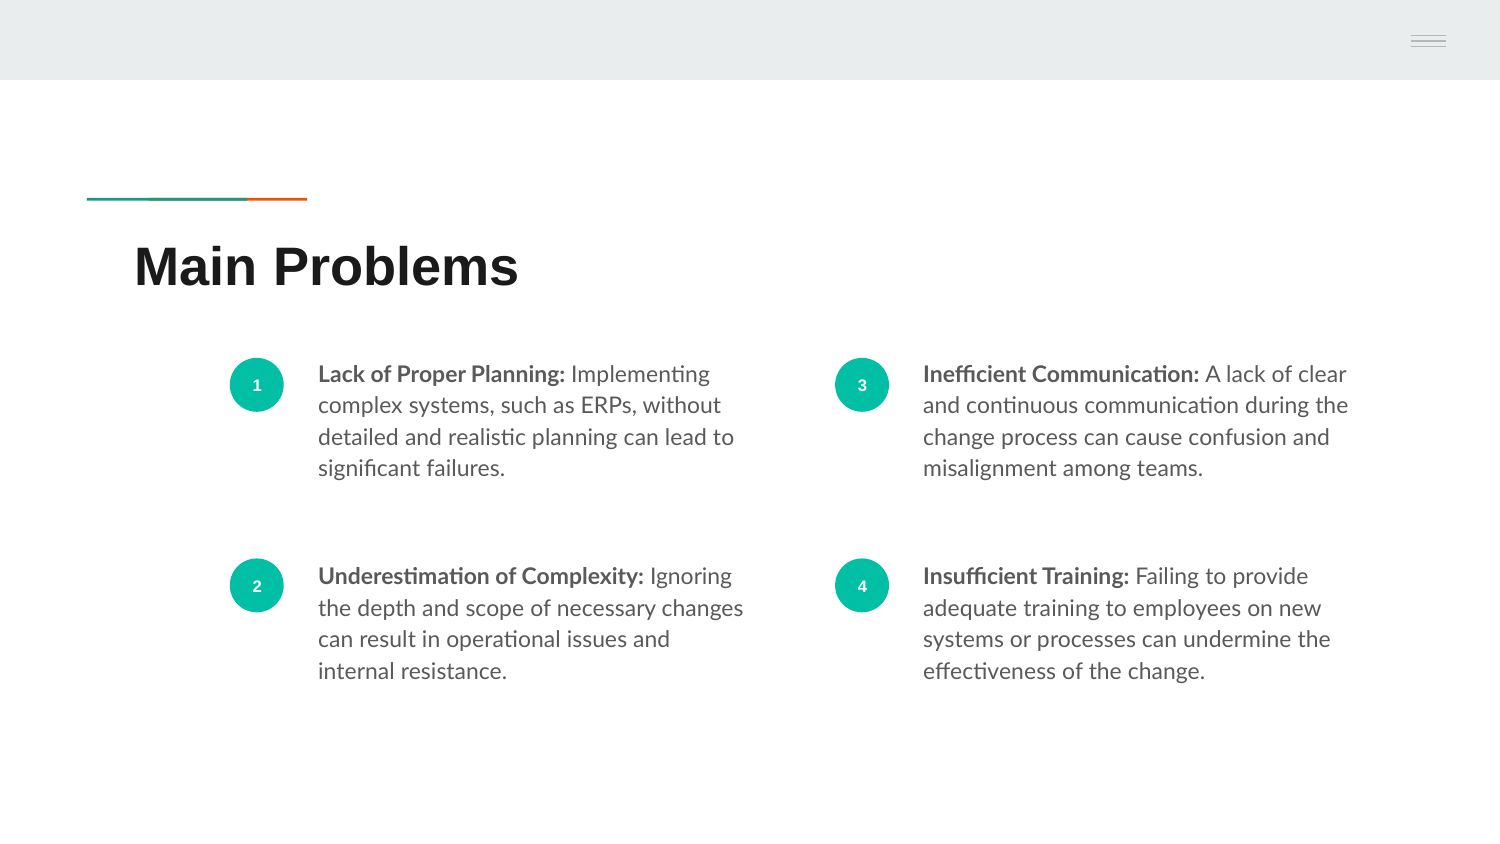

# Main Problems
Lack of Proper Planning: Implementing complex systems, such as ERPs, without detailed and realistic planning can lead to significant failures.
Inefficient Communication: A lack of clear and continuous communication during the change process can cause confusion and misalignment among teams.
1
3
Underestimation of Complexity: Ignoring the depth and scope of necessary changes can result in operational issues and internal resistance.
Insufficient Training: Failing to provide adequate training to employees on new systems or processes can undermine the effectiveness of the change.
2
4